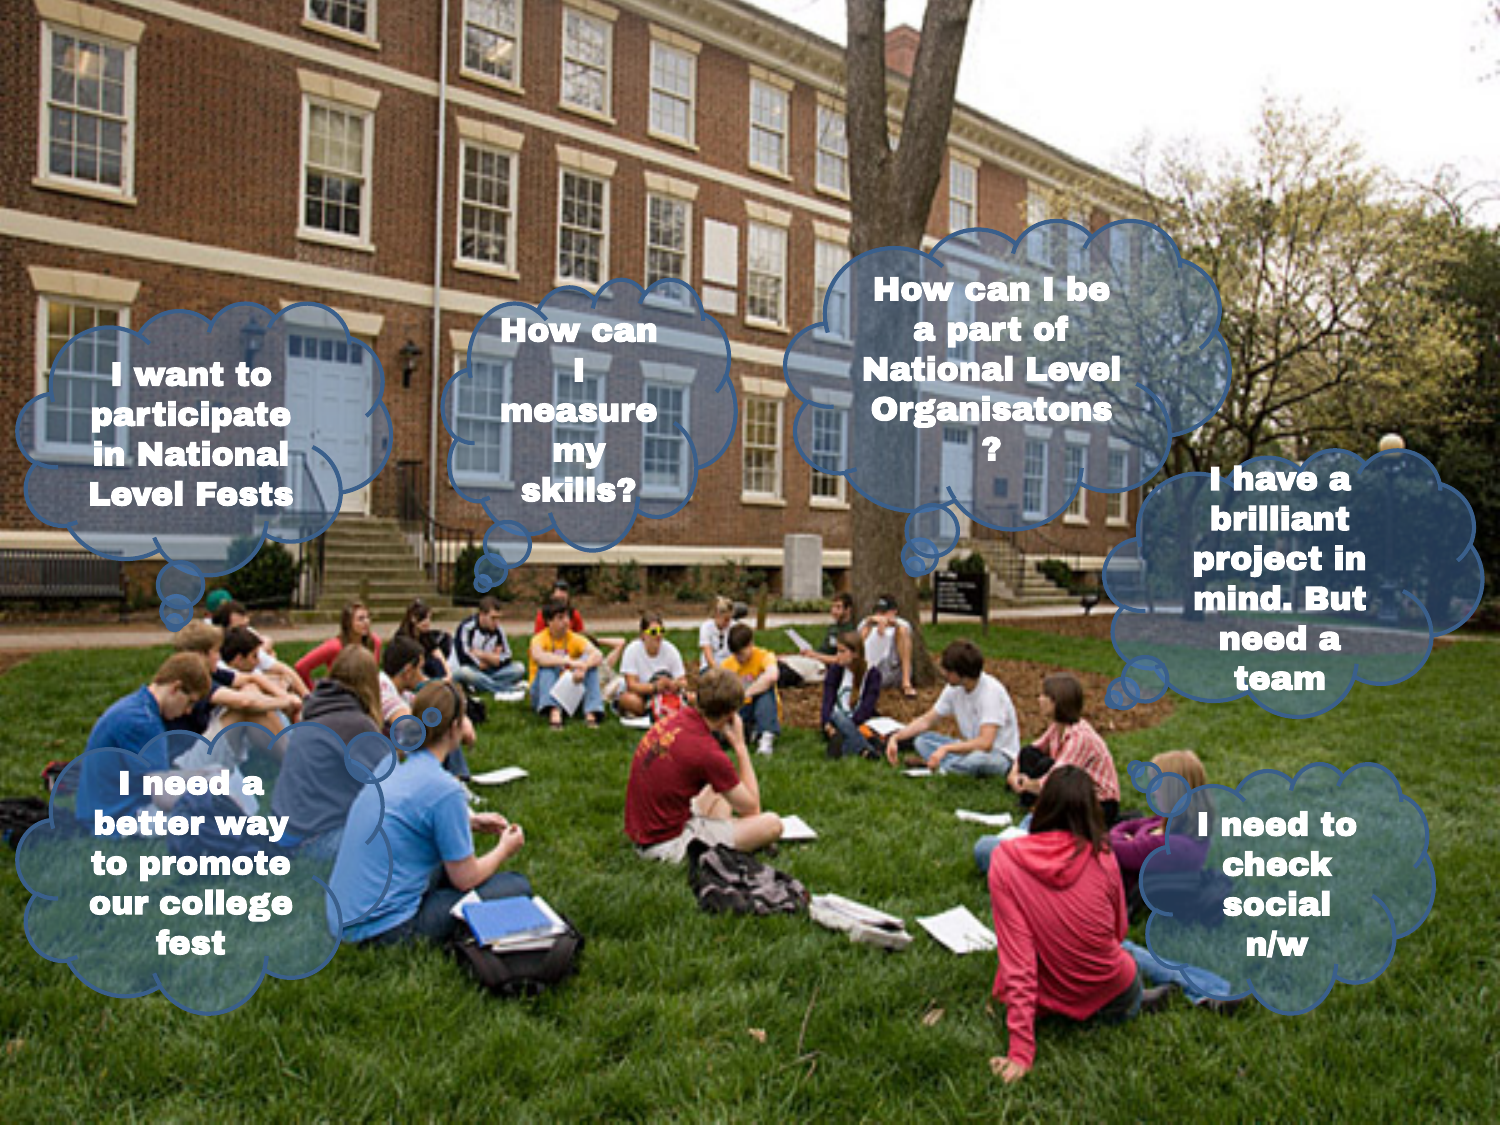

How can I be a part of National Level Organisatons?
How can I measure my skills?
I want to participate in National Level Fests
I have a brilliant project in mind. But need a team
I need a better way to promote our college fest
I need to check social n/w